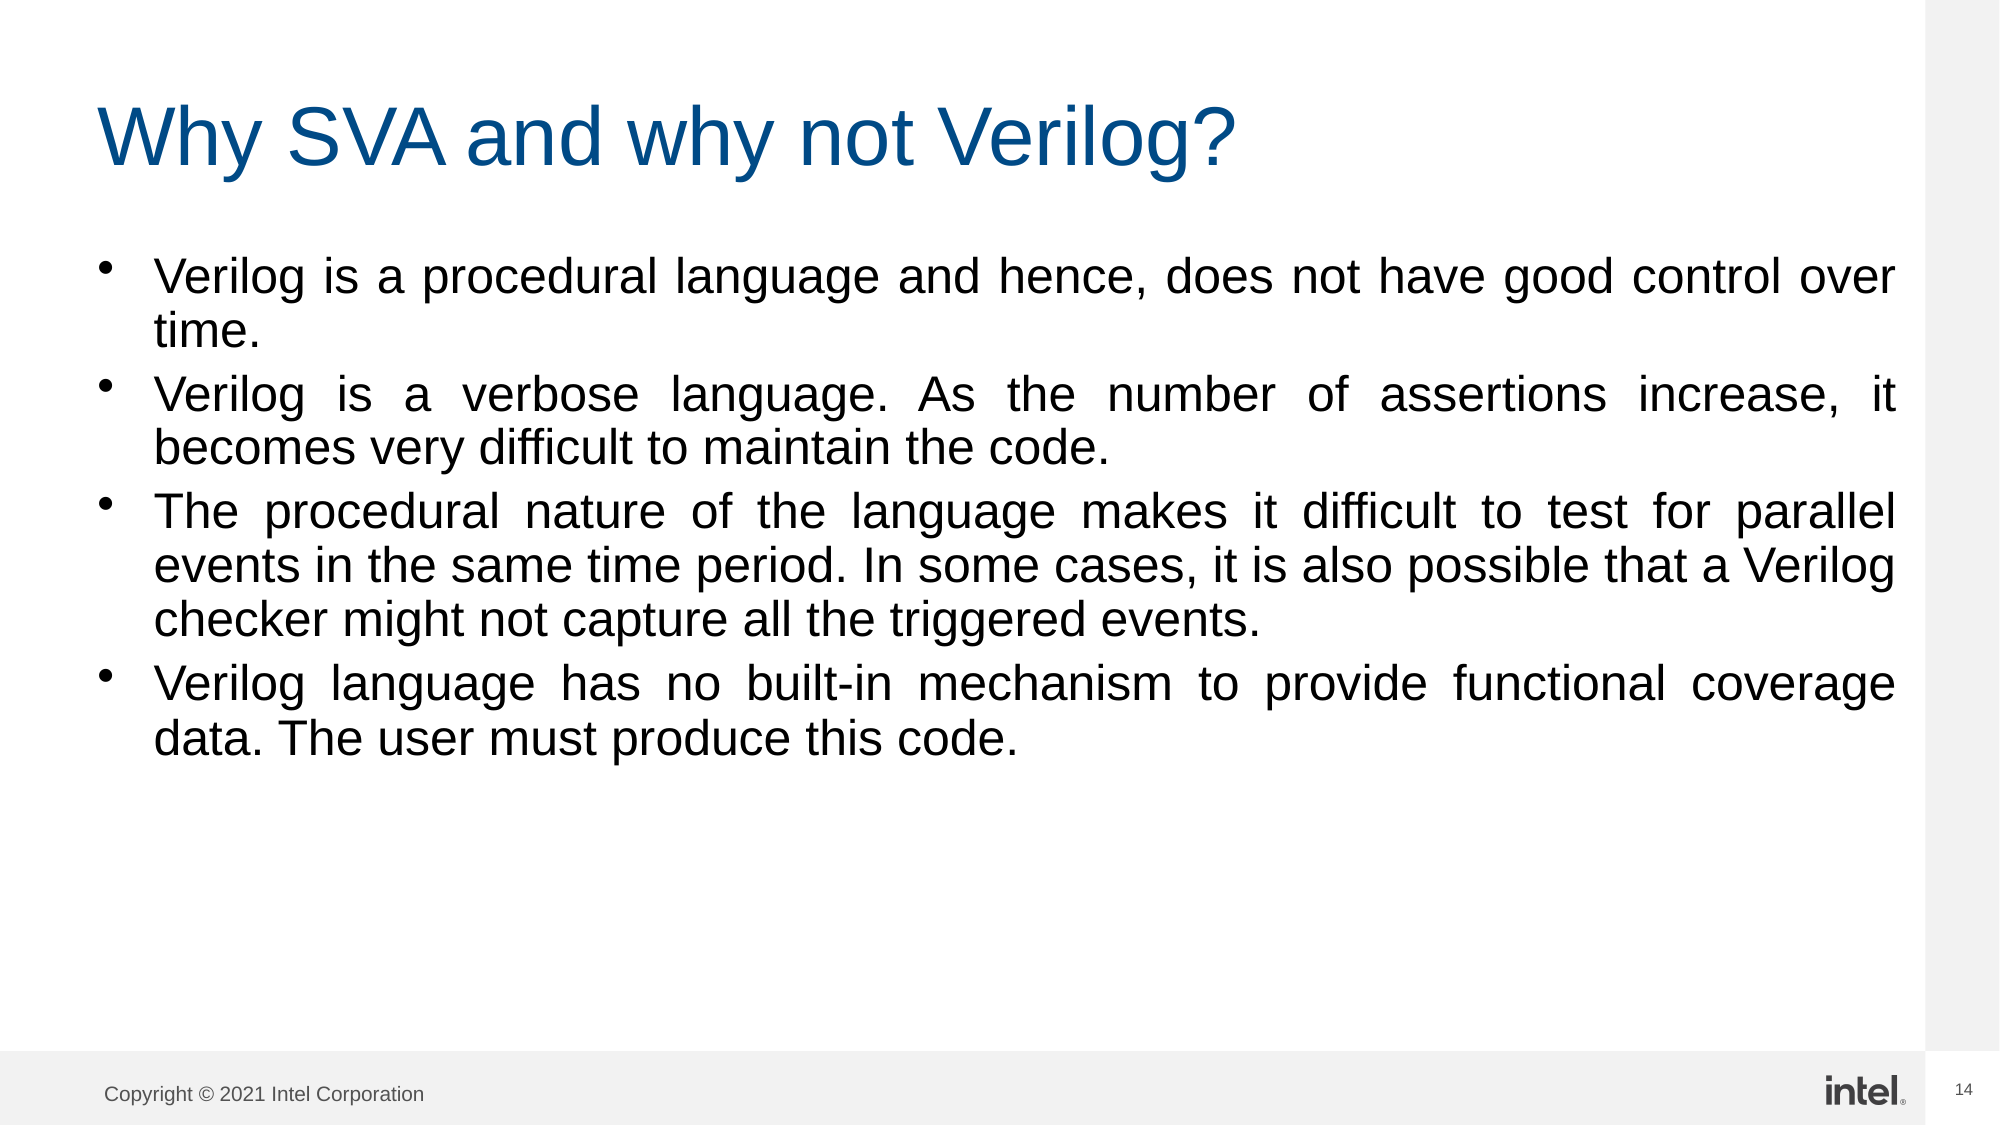

# Why SVA and why not Verilog?
Verilog is a procedural language and hence, does not have good control over time.
Verilog is a verbose language. As the number of assertions increase, it becomes very difficult to maintain the code.
The procedural nature of the language makes it difficult to test for parallel events in the same time period. In some cases, it is also possible that a Verilog checker might not capture all the triggered events.
Verilog language has no built-in mechanism to provide functional coverage data. The user must produce this code.